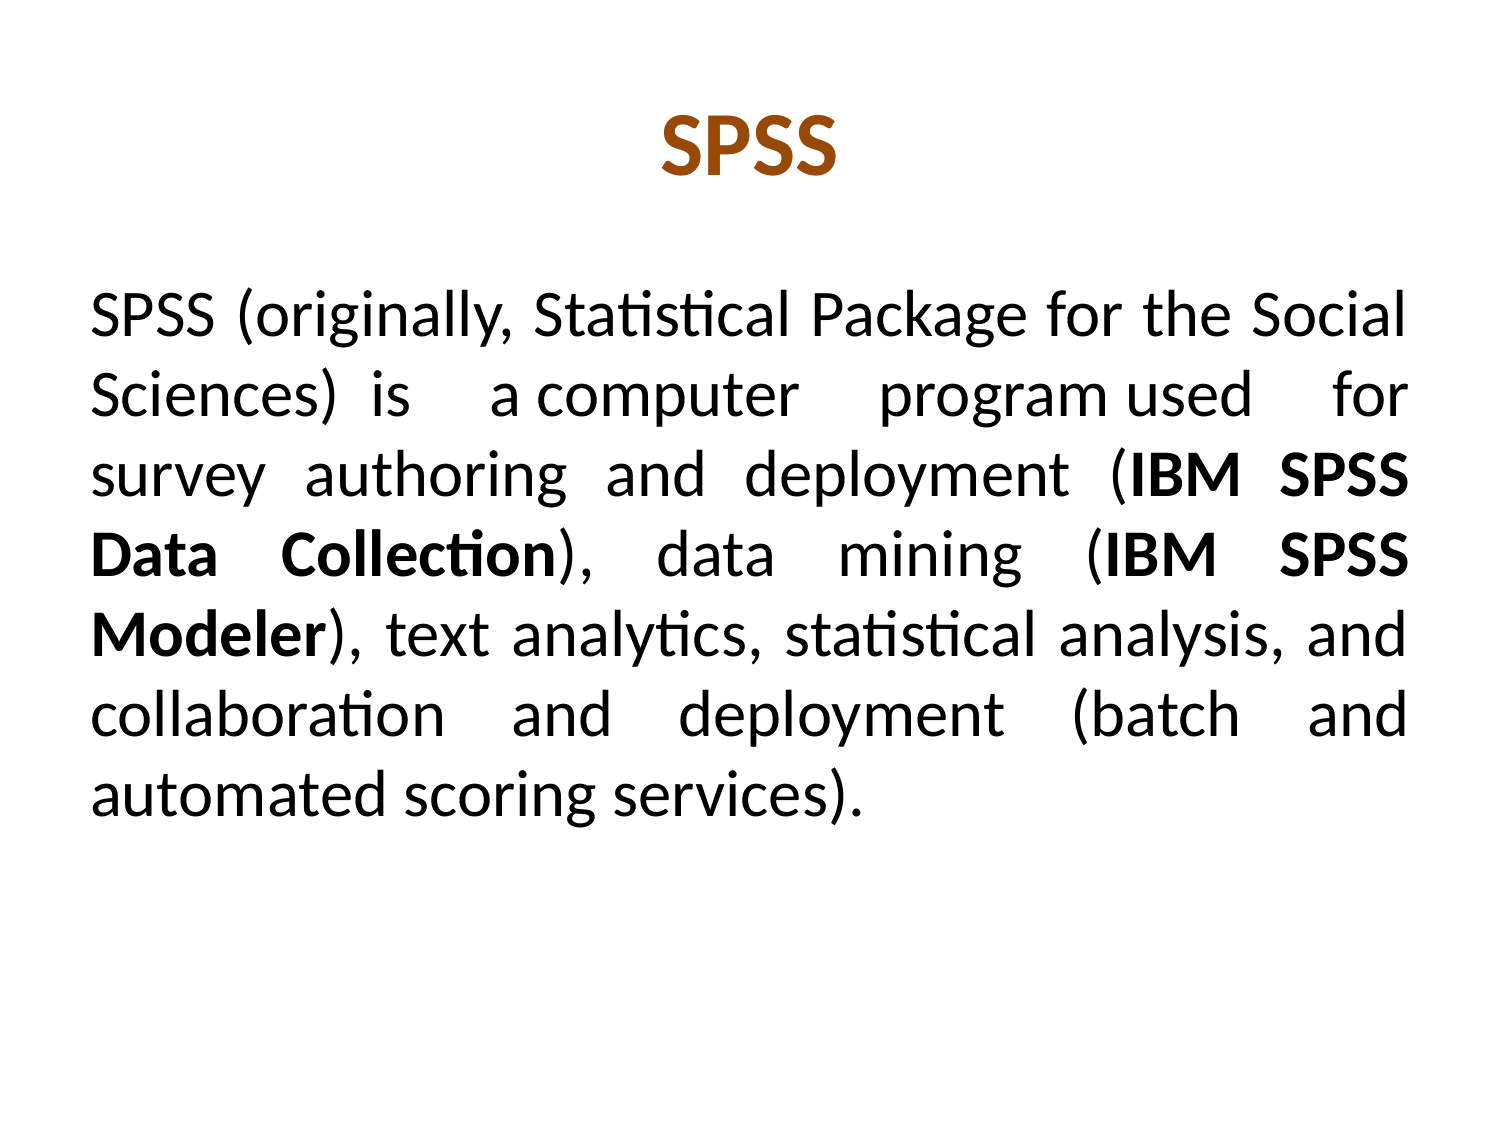

# SPSS
SPSS (originally, Statistical Package for the Social Sciences)  is a computer program used for survey authoring and deployment (IBM SPSS Data Collection), data mining (IBM SPSS Modeler), text analytics, statistical analysis, and collaboration and deployment (batch and automated scoring services).